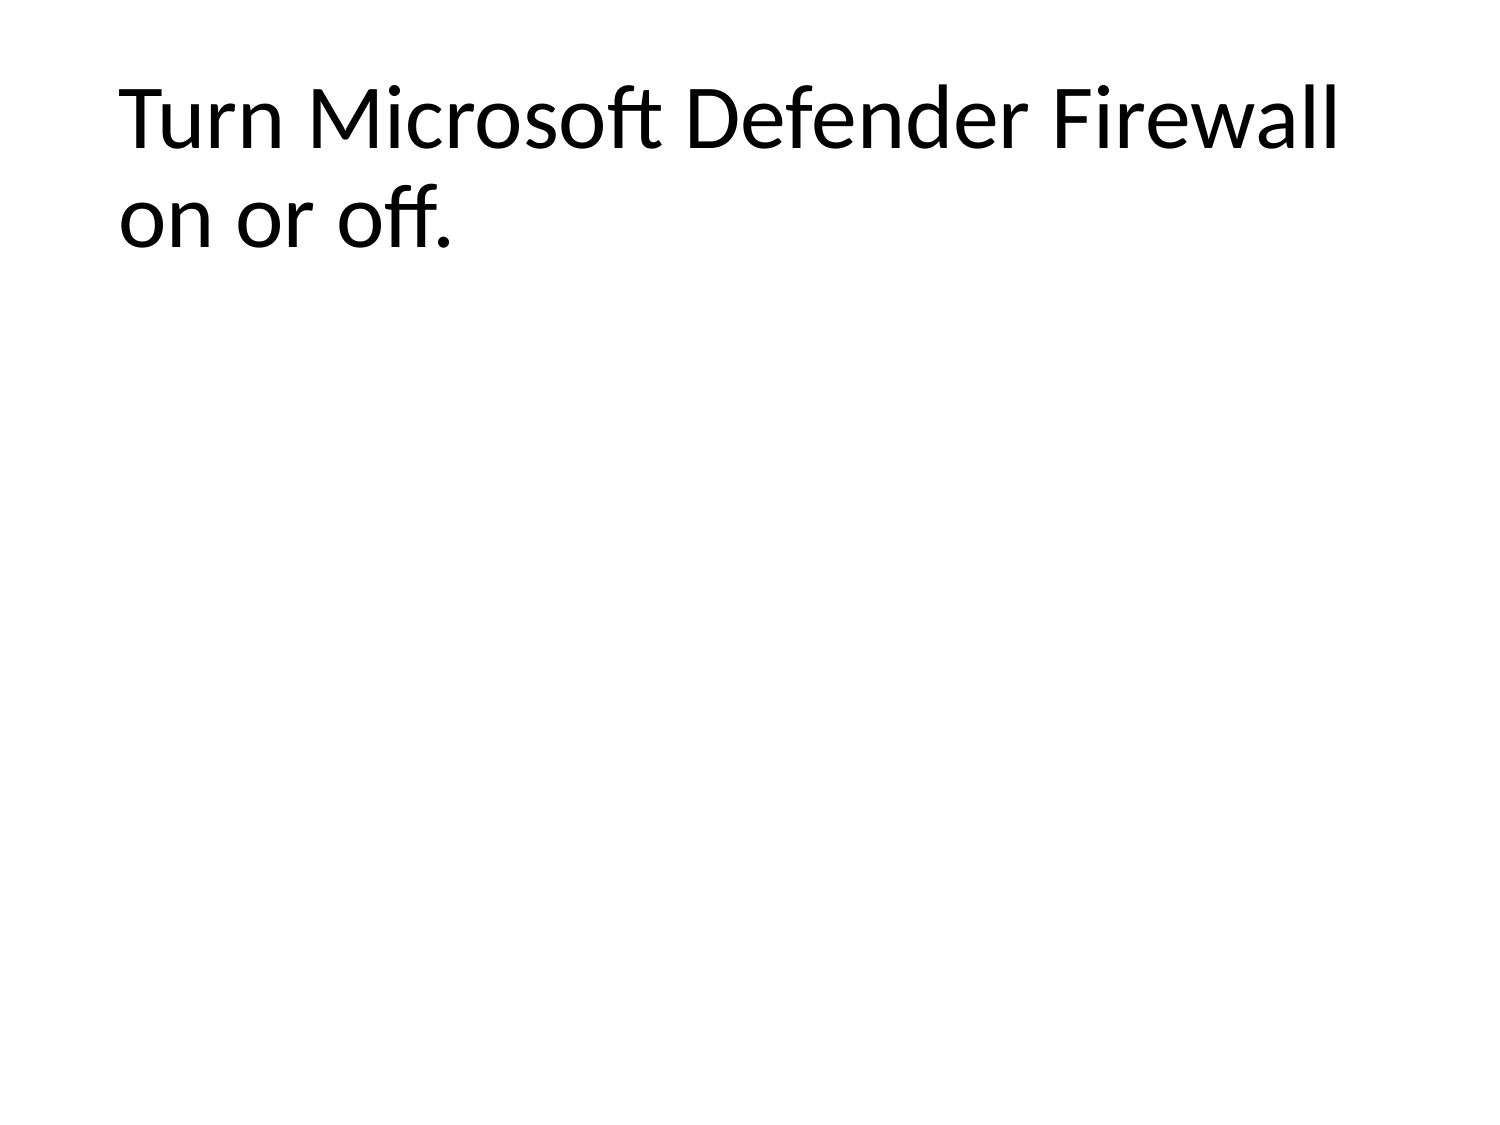

# Turn Microsoft Defender Firewall on or off.